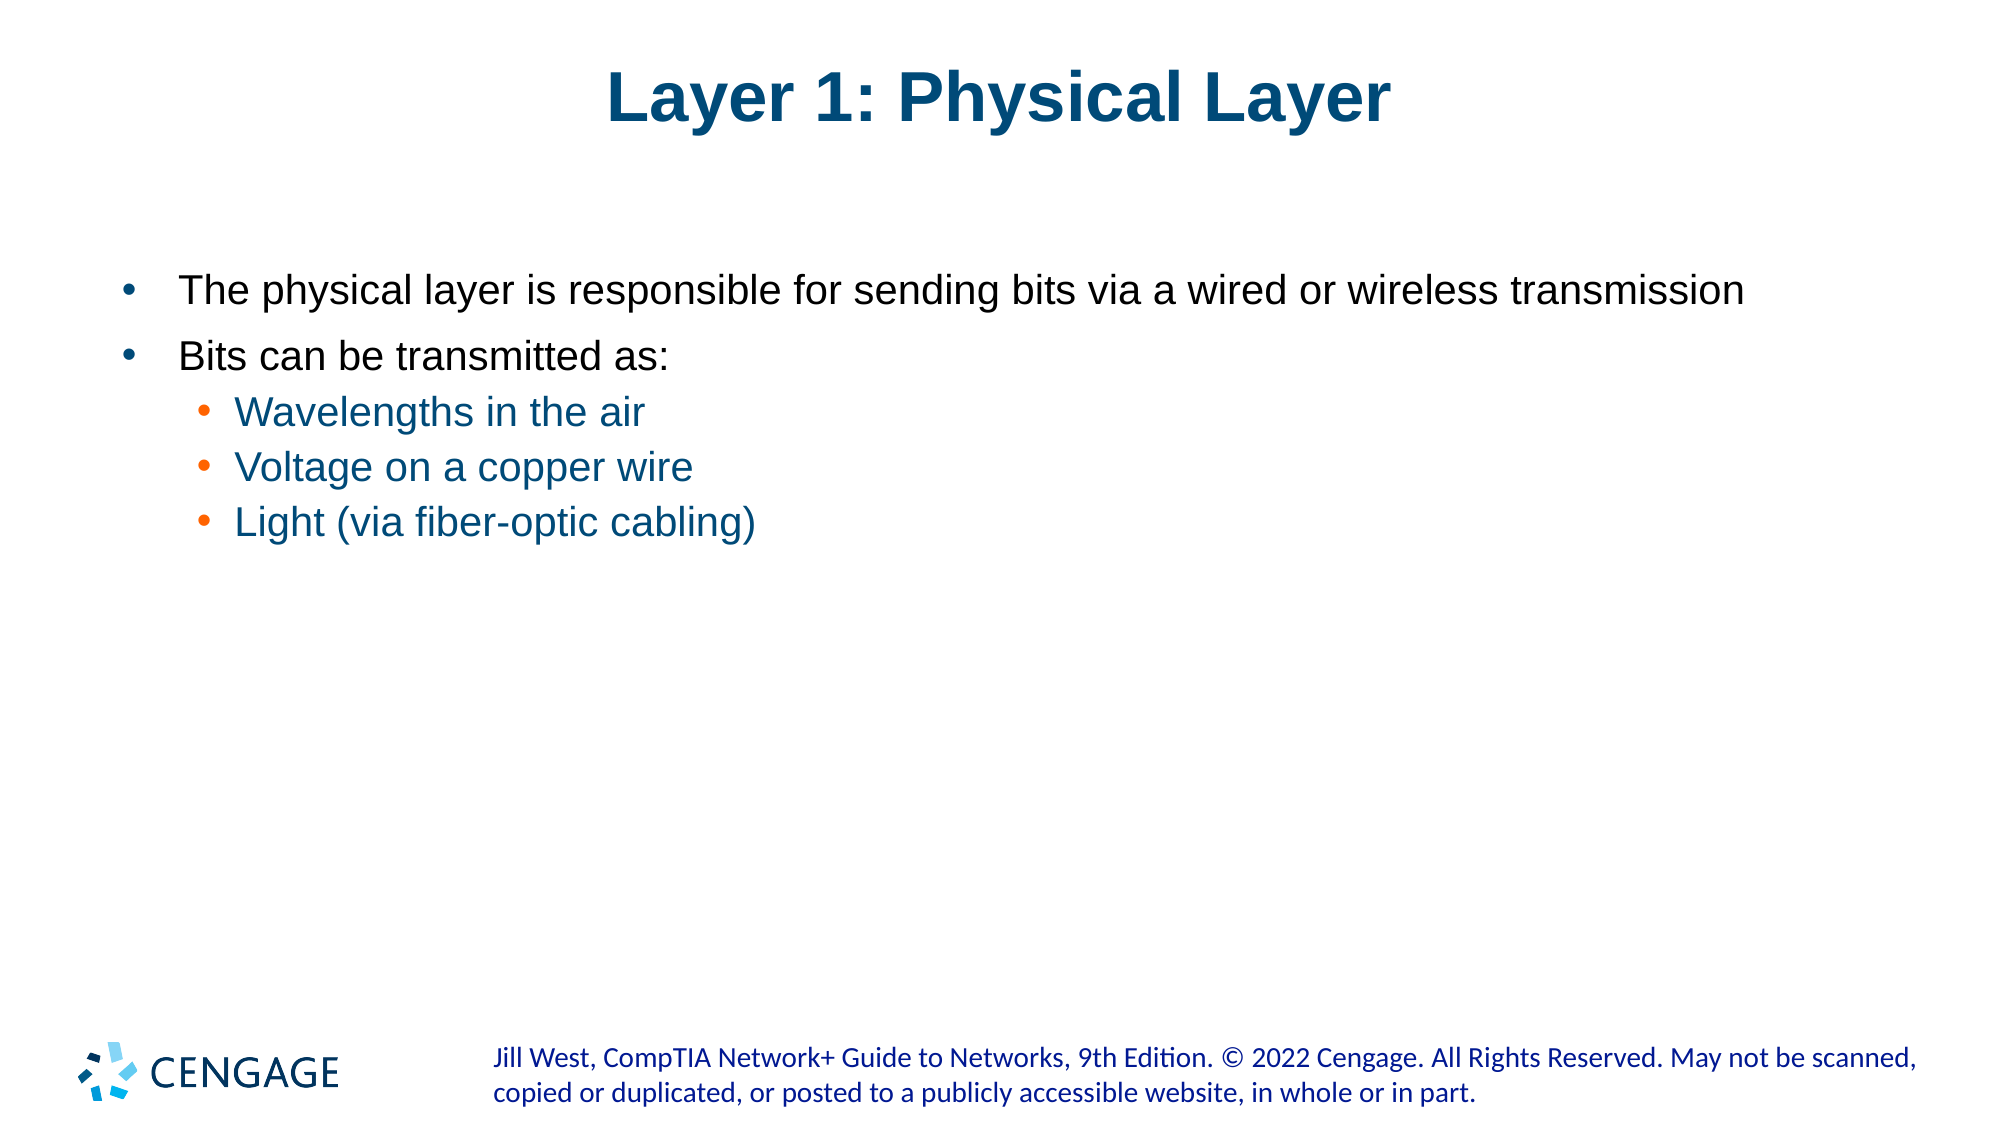

# Layer 1: Physical Layer
The physical layer is responsible for sending bits via a wired or wireless transmission
Bits can be transmitted as:
Wavelengths in the air
Voltage on a copper wire
Light (via fiber-optic cabling)